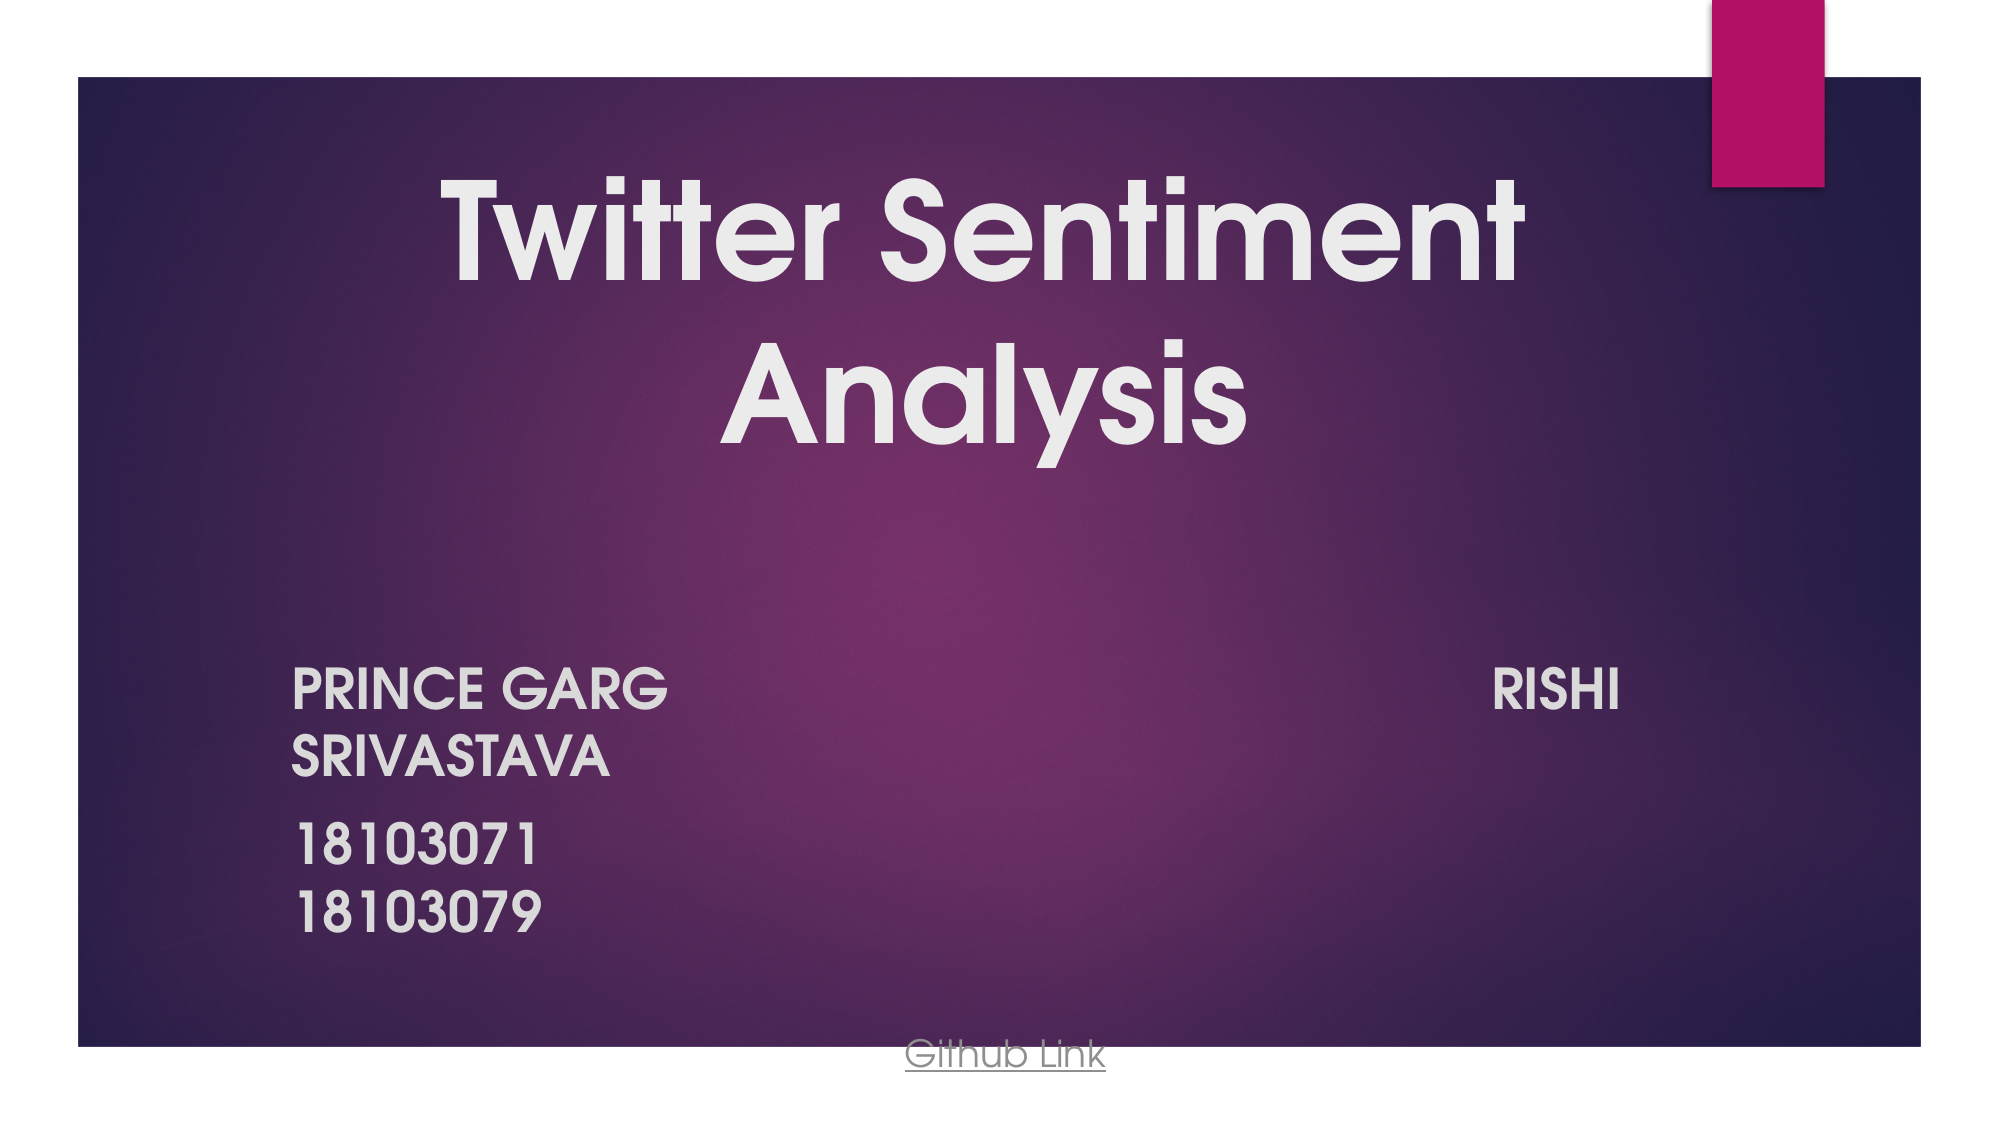

# Twitter Sentiment Analysis
PRINCE GARG 						RISHI SRIVASTAVA
18103071 								18103079

 Github Link